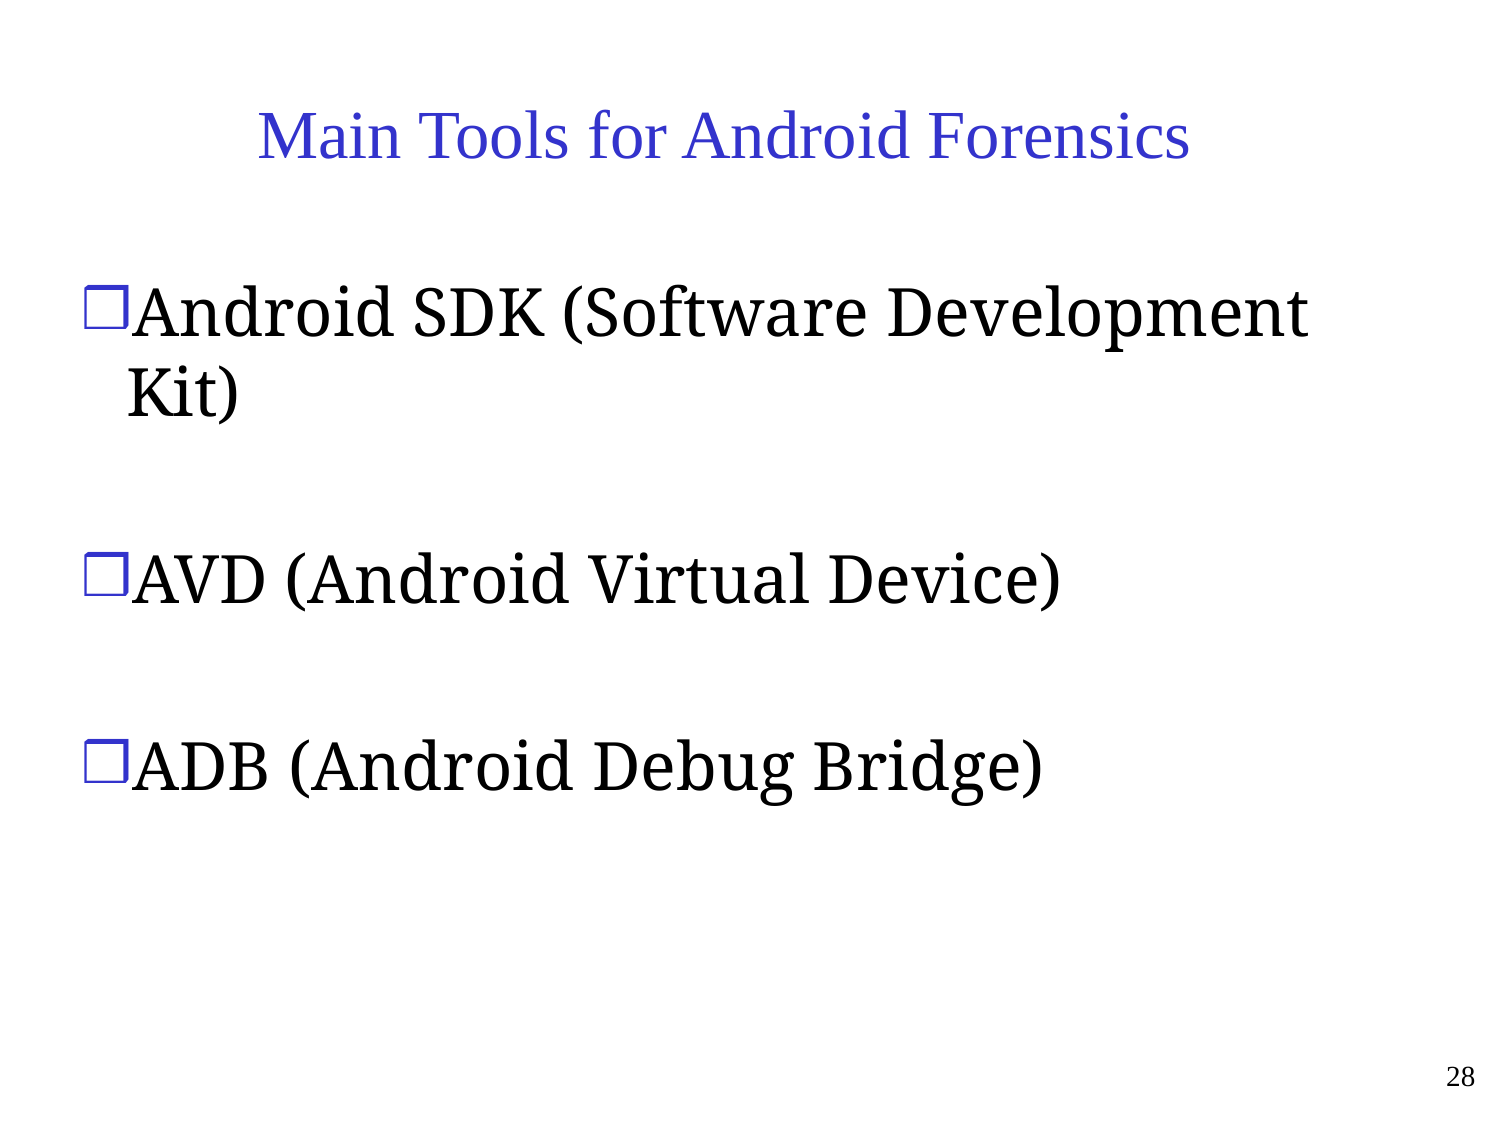

# Main Tools for Android Forensics
Android SDK (Software Development Kit)

AVD (Android Virtual Device)

ADB (Android Debug Bridge)
28